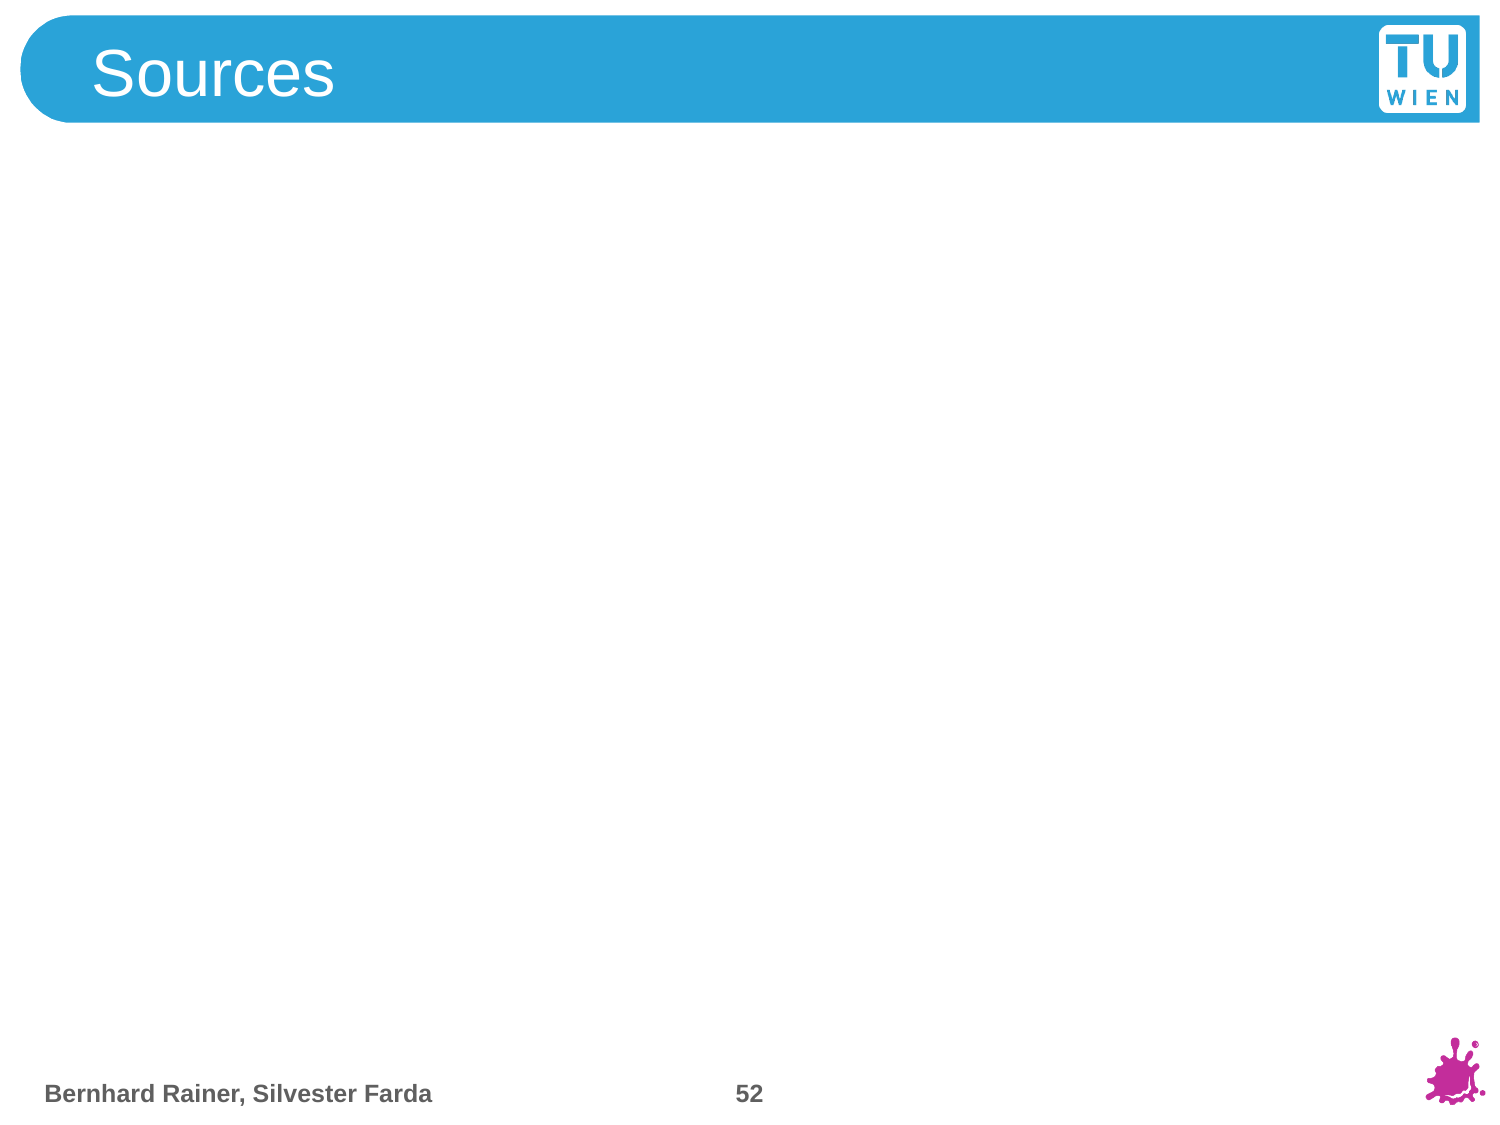

# Sources

52
Bernhard Rainer, Silvester Farda